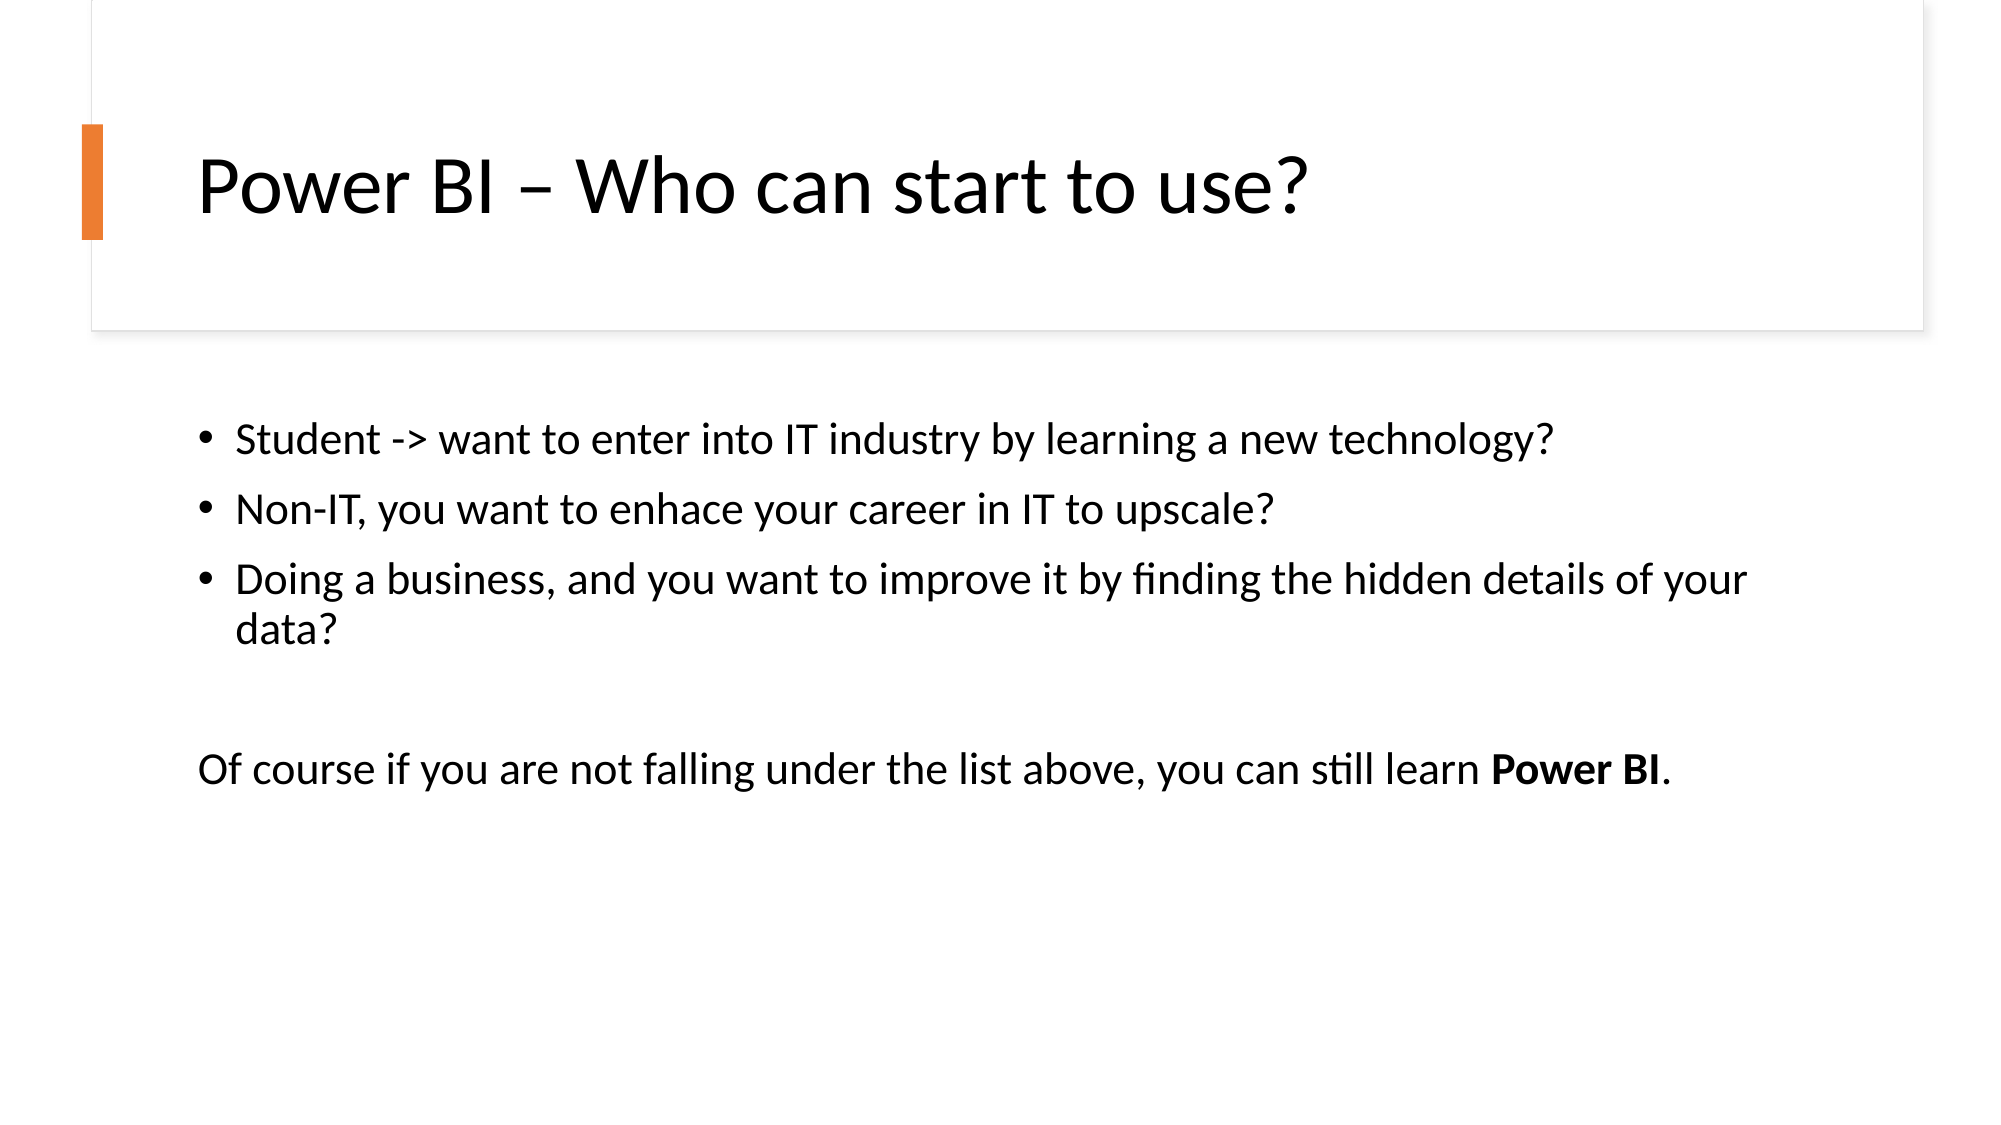

# Power BI – Who can start to use?

Student -> want to enter into IT industry by learning a new technology?
Non-IT, you want to enhace your career in IT to upscale?
Doing a business, and you want to improve it by finding the hidden details of your data?

Of course if you are not falling under the list above, you can still learn Power BI.